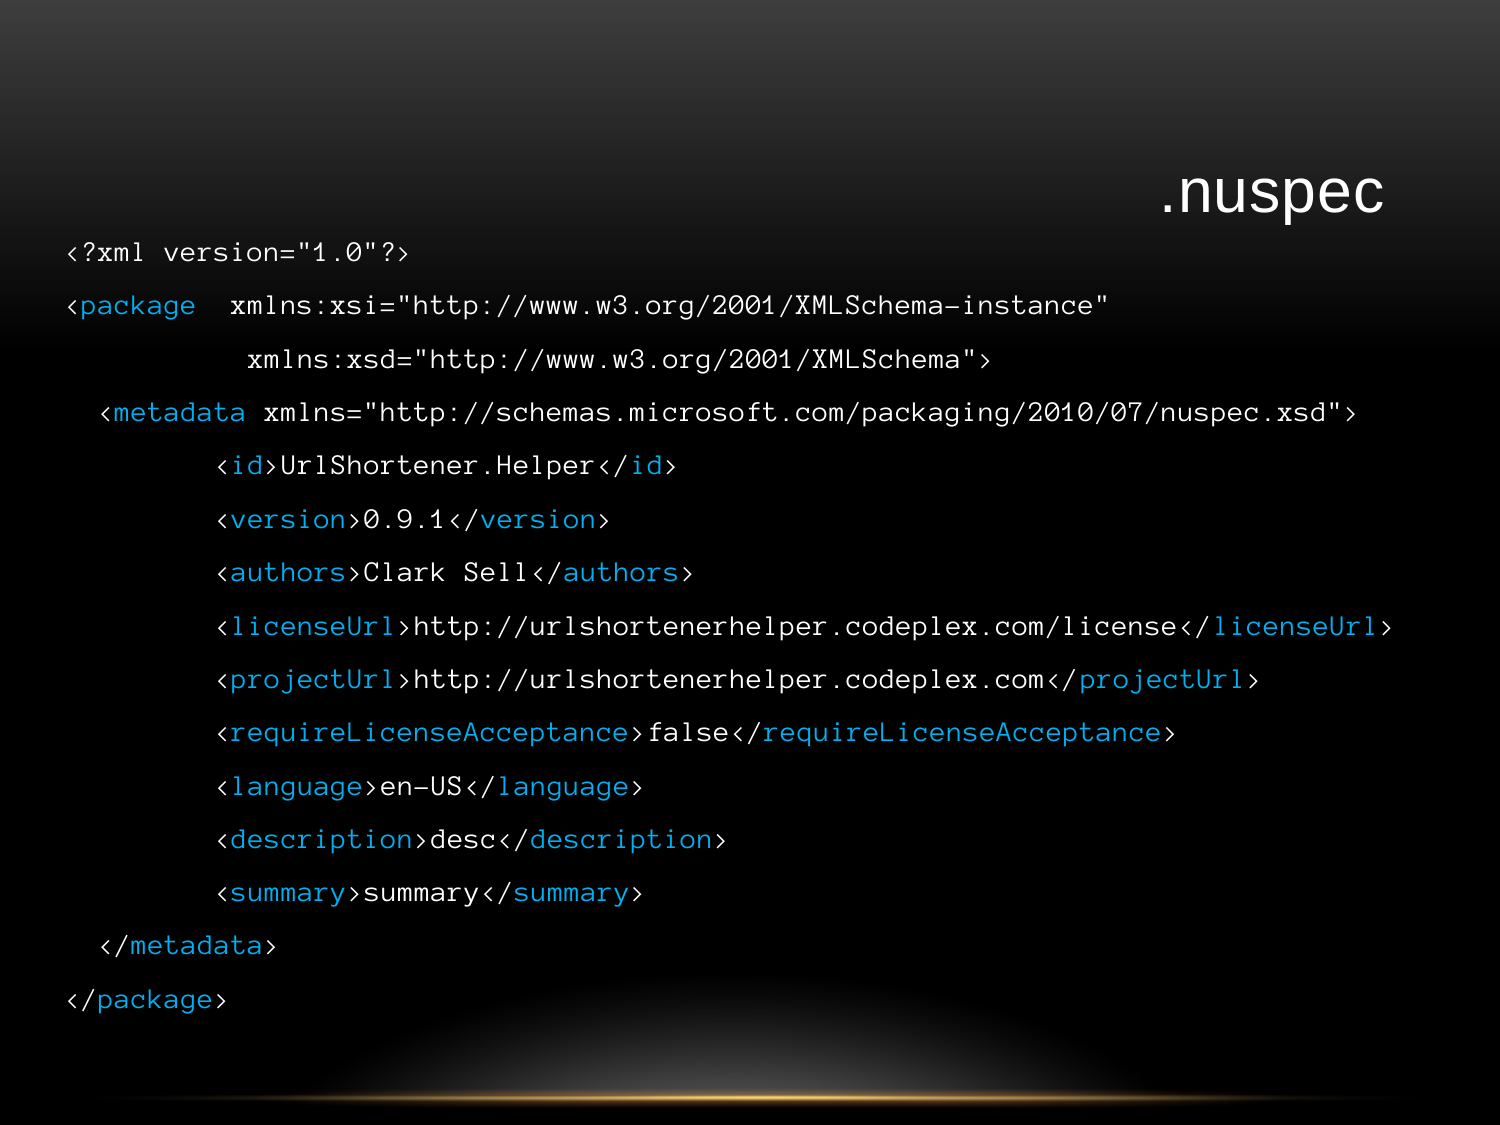

# .nuspec
<?xml version="1.0"?>
<package  xmlns:xsi="http://www.w3.org/2001/XMLSchema-instance"
	  xmlns:xsd="http://www.w3.org/2001/XMLSchema">
  <metadata xmlns="http://schemas.microsoft.com/packaging/2010/07/nuspec.xsd">
    	<id>UrlShortener.Helper</id>
    	<version>0.9.1</version>
    	<authors>Clark Sell</authors>
	<licenseUrl>http://urlshortenerhelper.codeplex.com/license</licenseUrl>
    	<projectUrl>http://urlshortenerhelper.codeplex.com</projectUrl>
	<requireLicenseAcceptance>false</requireLicenseAcceptance>
    	<language>en-US</language>
	<description>desc</description>
    	<summary>summary</summary>
  </metadata>
</package>